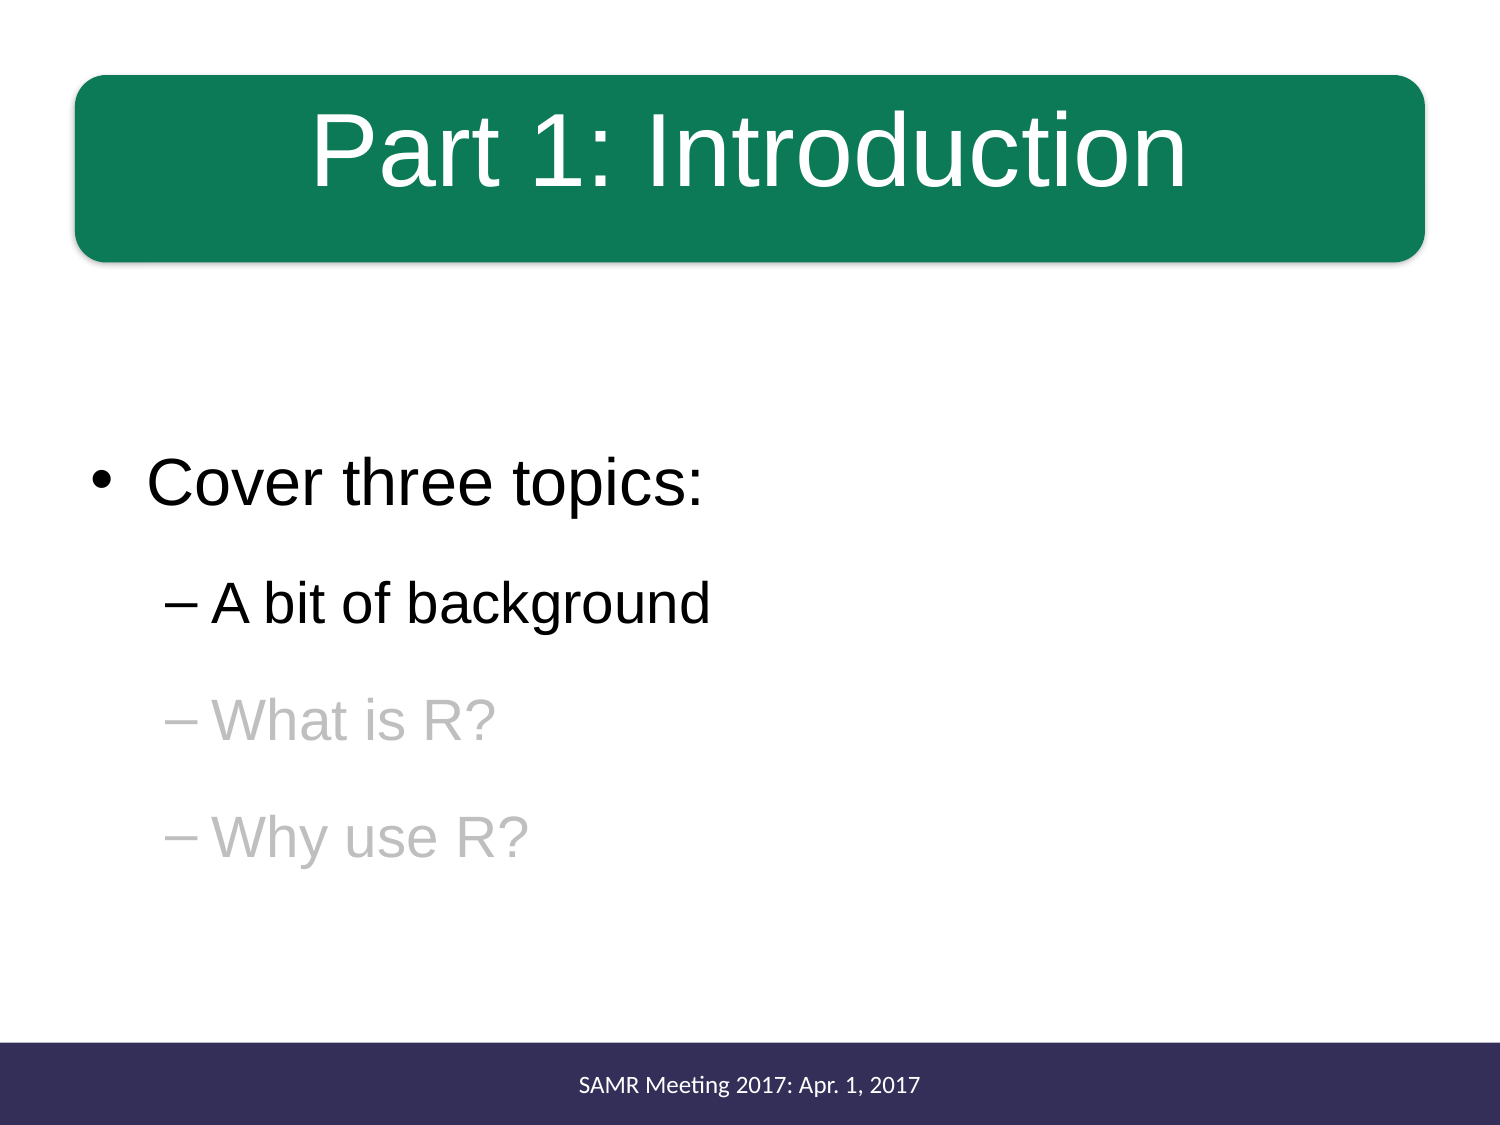

# Part 1: Introduction
Cover three topics:
A bit of background
What is R?
Why use R?